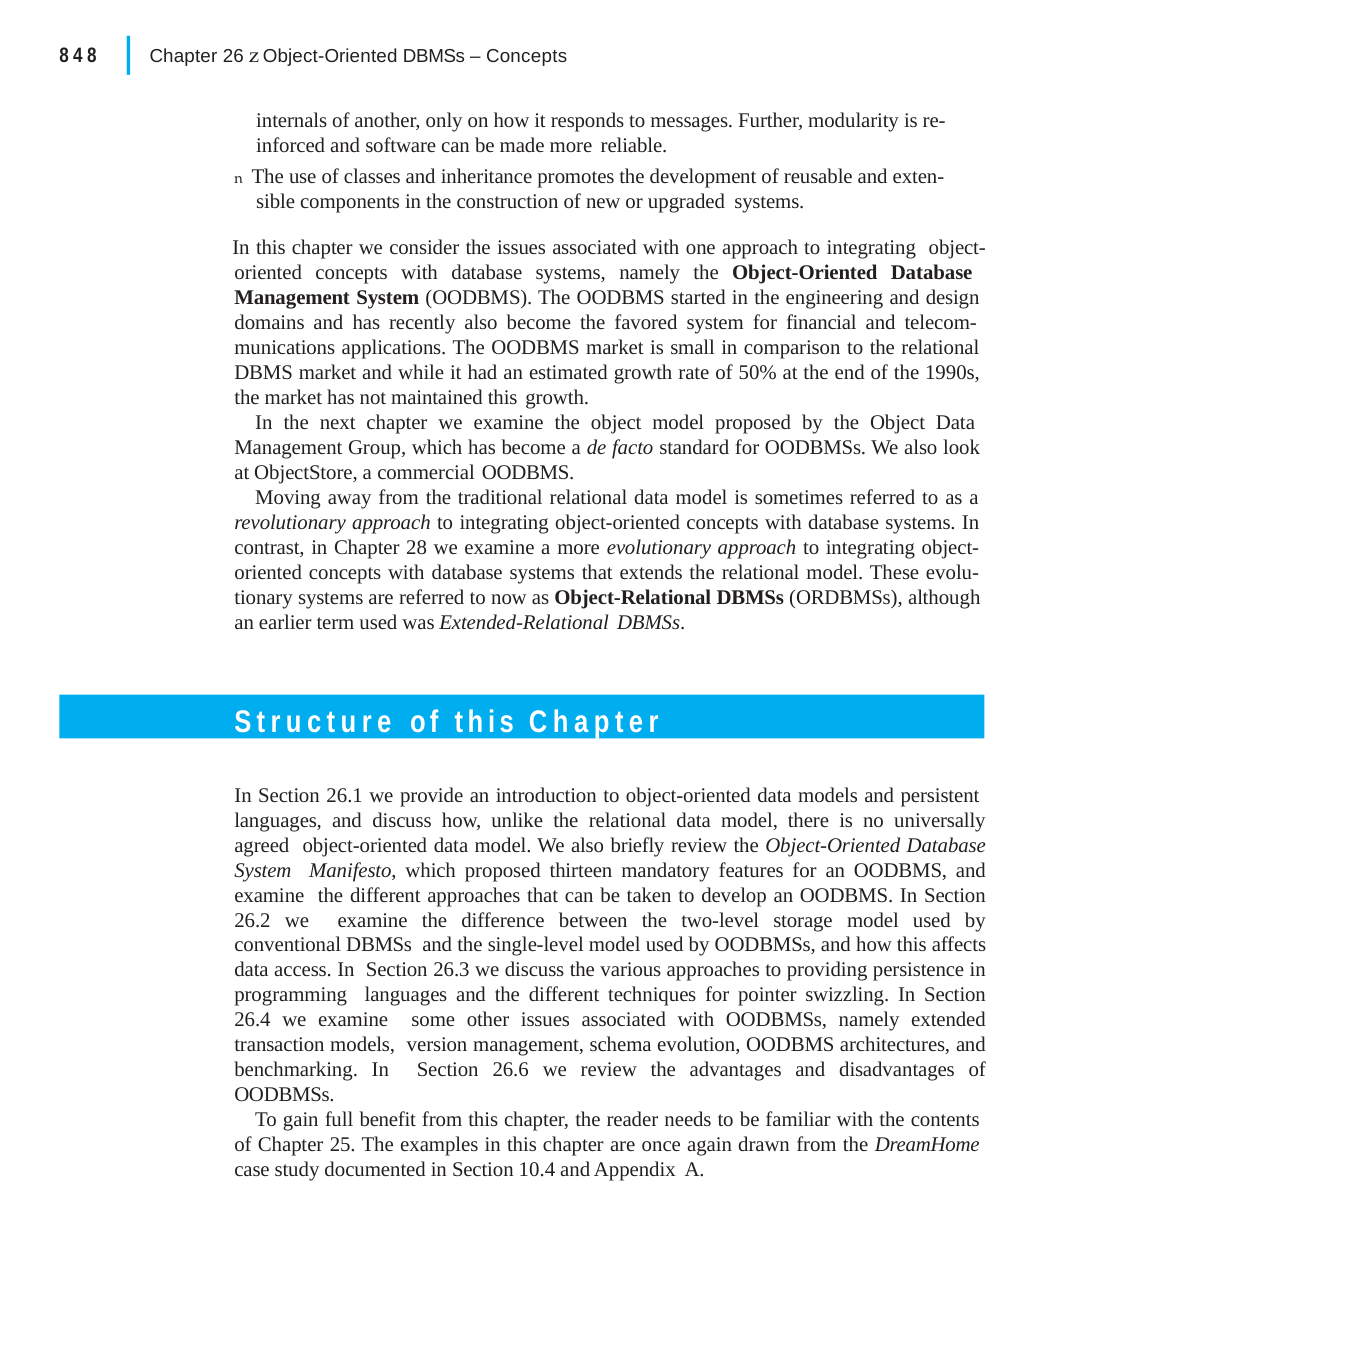

|
848
Chapter 26 z Object-Oriented DBMSs – Concepts
internals of another, only on how it responds to messages. Further, modularity is re-  inforced and software can be made more reliable.
n The use of classes and inheritance promotes the development of reusable and exten-  sible components in the construction of new or upgraded systems.

In this chapter we consider the issues associated with one approach to integrating  object-oriented concepts with database systems, namely the Object-Oriented Database  Management System (OODBMS). The OODBMS started in the engineering and design  domains and has recently also become the favored system for financial and telecom-  munications applications. The OODBMS market is small in comparison to the relational  DBMS market and while it had an estimated growth rate of 50% at the end of the 1990s,  the market has not maintained this growth.
In the next chapter we examine the object model proposed by the Object Data  Management Group, which has become a de facto standard for OODBMSs. We also look  at ObjectStore, a commercial OODBMS.
Moving away from the traditional relational data model is sometimes referred to as a  revolutionary approach to integrating object-oriented concepts with database systems. In  contrast, in Chapter 28 we examine a more evolutionary approach to integrating object-  oriented concepts with database systems that extends the relational model. These evolu-  tionary systems are referred to now as Object-Relational DBMSs (ORDBMSs), although  an earlier term used was Extended-Relational DBMSs.
Structure of this Chapter
In Section 26.1 we provide an introduction to object-oriented data models and persistent  languages, and discuss how, unlike the relational data model, there is no universally agreed  object-oriented data model. We also briefly review the Object-Oriented Database System  Manifesto, which proposed thirteen mandatory features for an OODBMS, and examine  the different approaches that can be taken to develop an OODBMS. In Section 26.2 we  examine the difference between the two-level storage model used by conventional DBMSs  and the single-level model used by OODBMSs, and how this affects data access. In  Section 26.3 we discuss the various approaches to providing persistence in programming  languages and the different techniques for pointer swizzling. In Section 26.4 we examine  some other issues associated with OODBMSs, namely extended transaction models,  version management, schema evolution, OODBMS architectures, and benchmarking. In  Section 26.6 we review the advantages and disadvantages of OODBMSs.
To gain full benefit from this chapter, the reader needs to be familiar with the contents  of Chapter 25. The examples in this chapter are once again drawn from the DreamHome  case study documented in Section 10.4 and Appendix A.